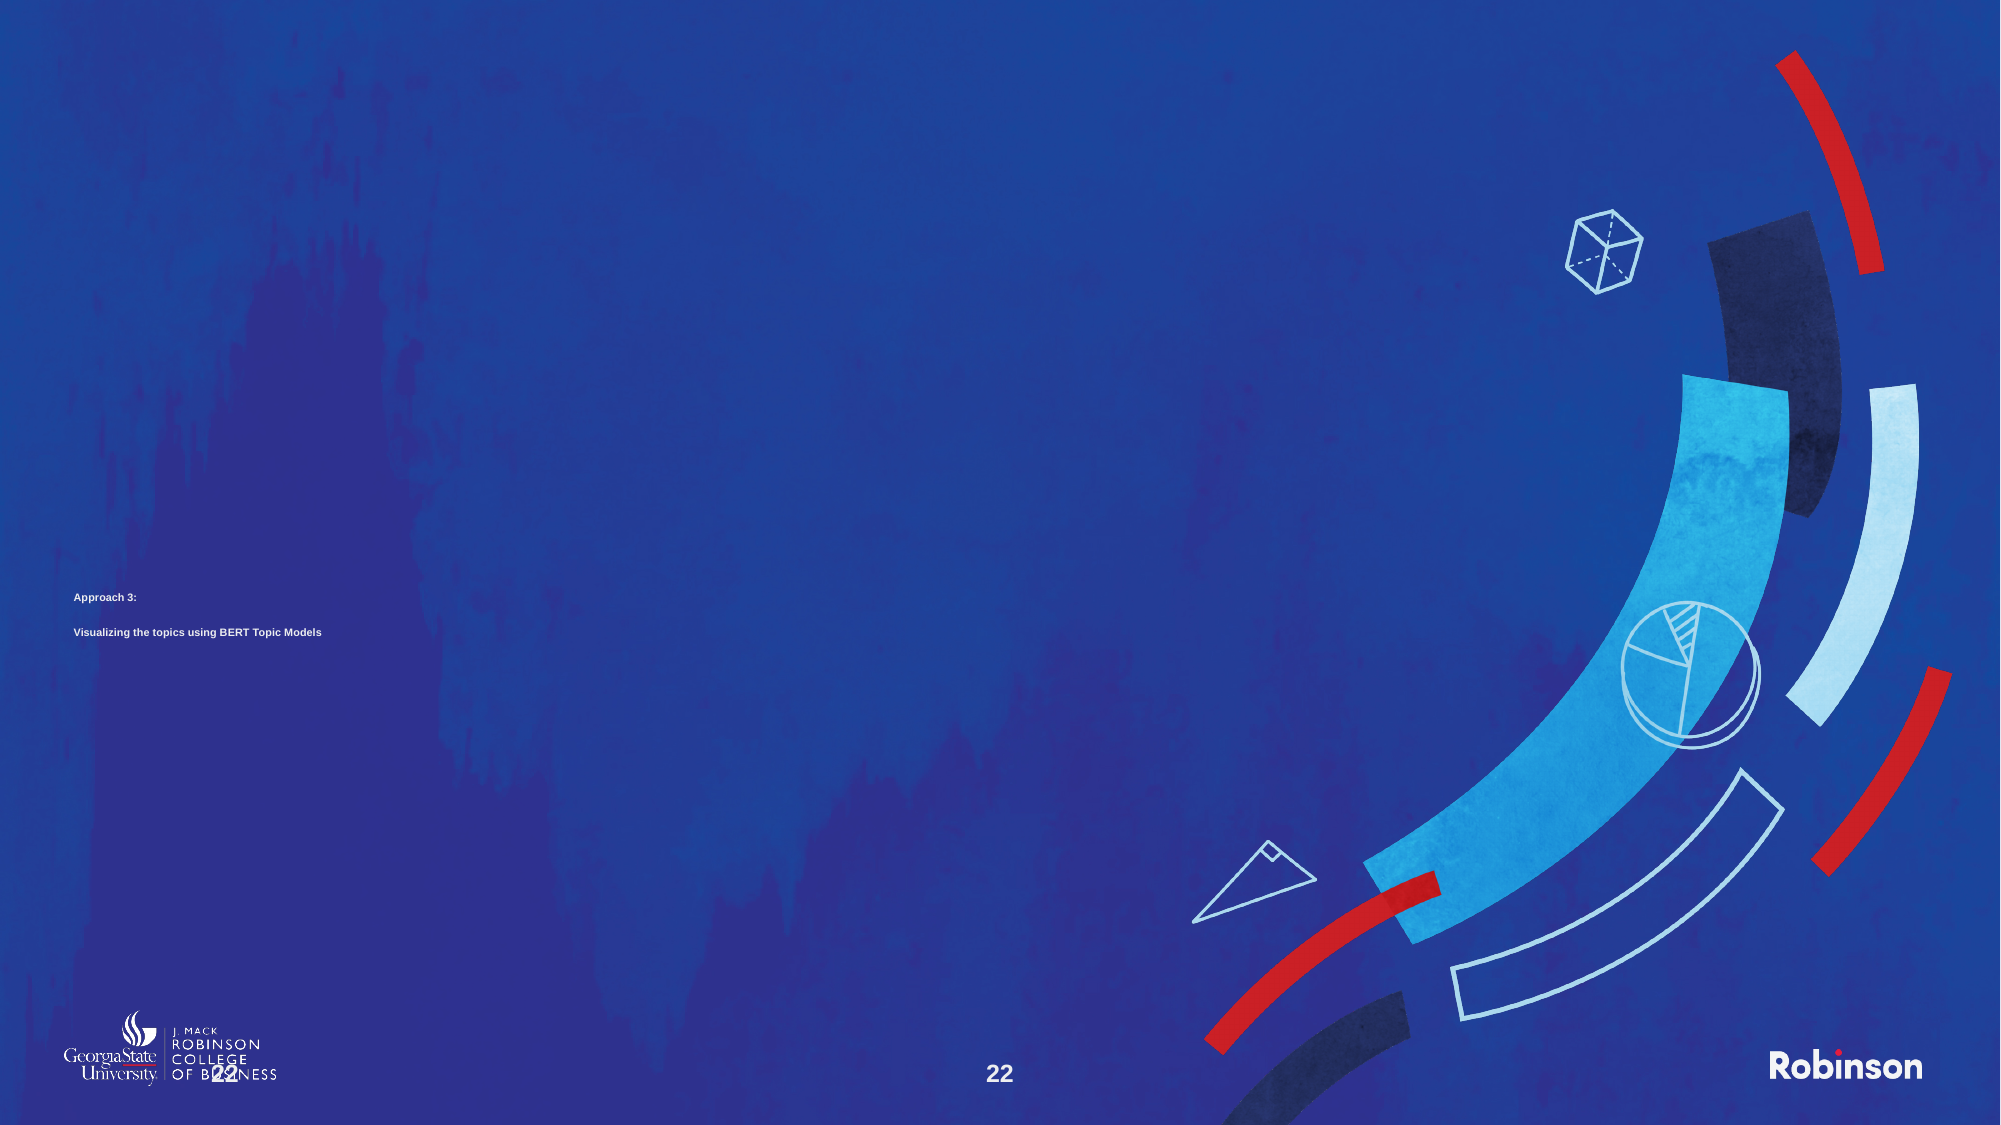

# Approach 3: Visualizing the topics using BERT Topic Models
22
22